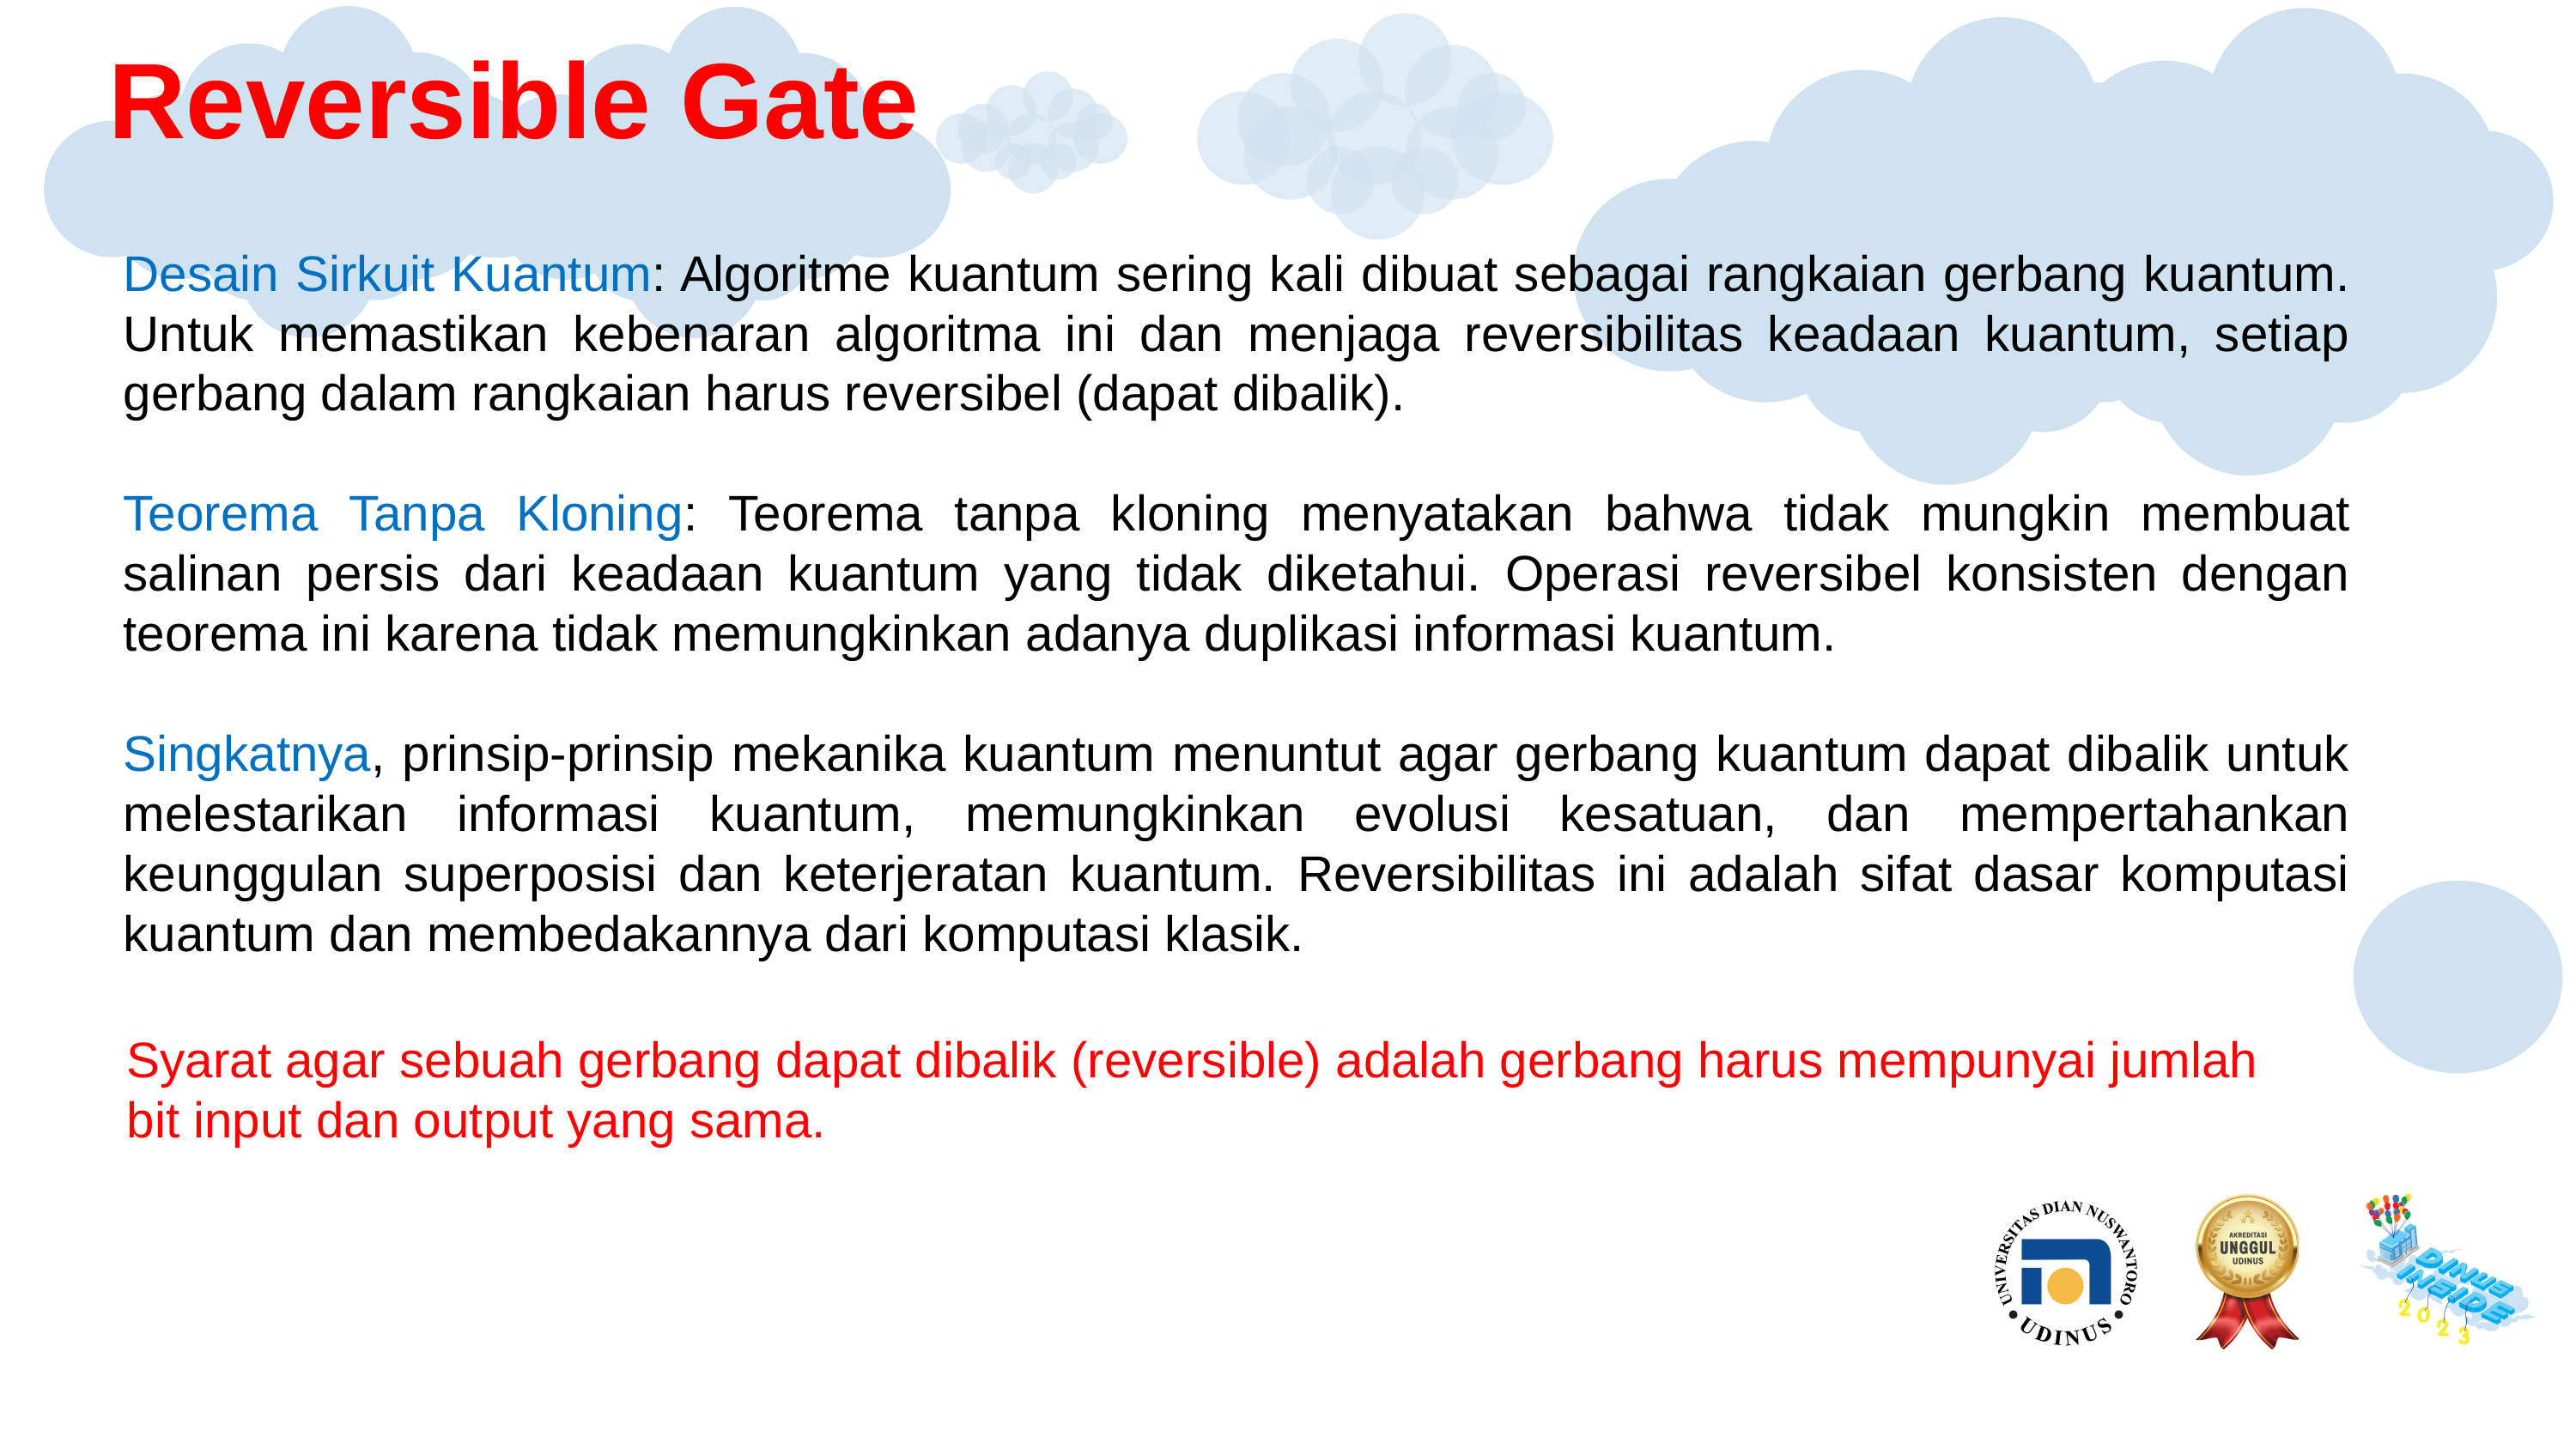

Reversible Gate

Desain Sirkuit Kuantum: Algoritme kuantum sering kali dibuat sebagai rangkaian gerbang kuantum. Untuk memastikan kebenaran algoritma ini dan menjaga reversibilitas keadaan kuantum, setiap gerbang dalam rangkaian harus reversibel (dapat dibalik).

Teorema Tanpa Kloning: Teorema tanpa kloning menyatakan bahwa tidak mungkin membuat salinan persis dari keadaan kuantum yang tidak diketahui. Operasi reversibel konsisten dengan teorema ini karena tidak memungkinkan adanya duplikasi informasi kuantum.

Singkatnya, prinsip-prinsip mekanika kuantum menuntut agar gerbang kuantum dapat dibalik untuk melestarikan informasi kuantum, memungkinkan evolusi kesatuan, dan mempertahankan keunggulan superposisi dan keterjeratan kuantum. Reversibilitas ini adalah sifat dasar komputasi kuantum dan membedakannya dari komputasi klasik.
Syarat agar sebuah gerbang dapat dibalik (reversible) adalah gerbang harus mempunyai jumlah bit input dan output yang sama.